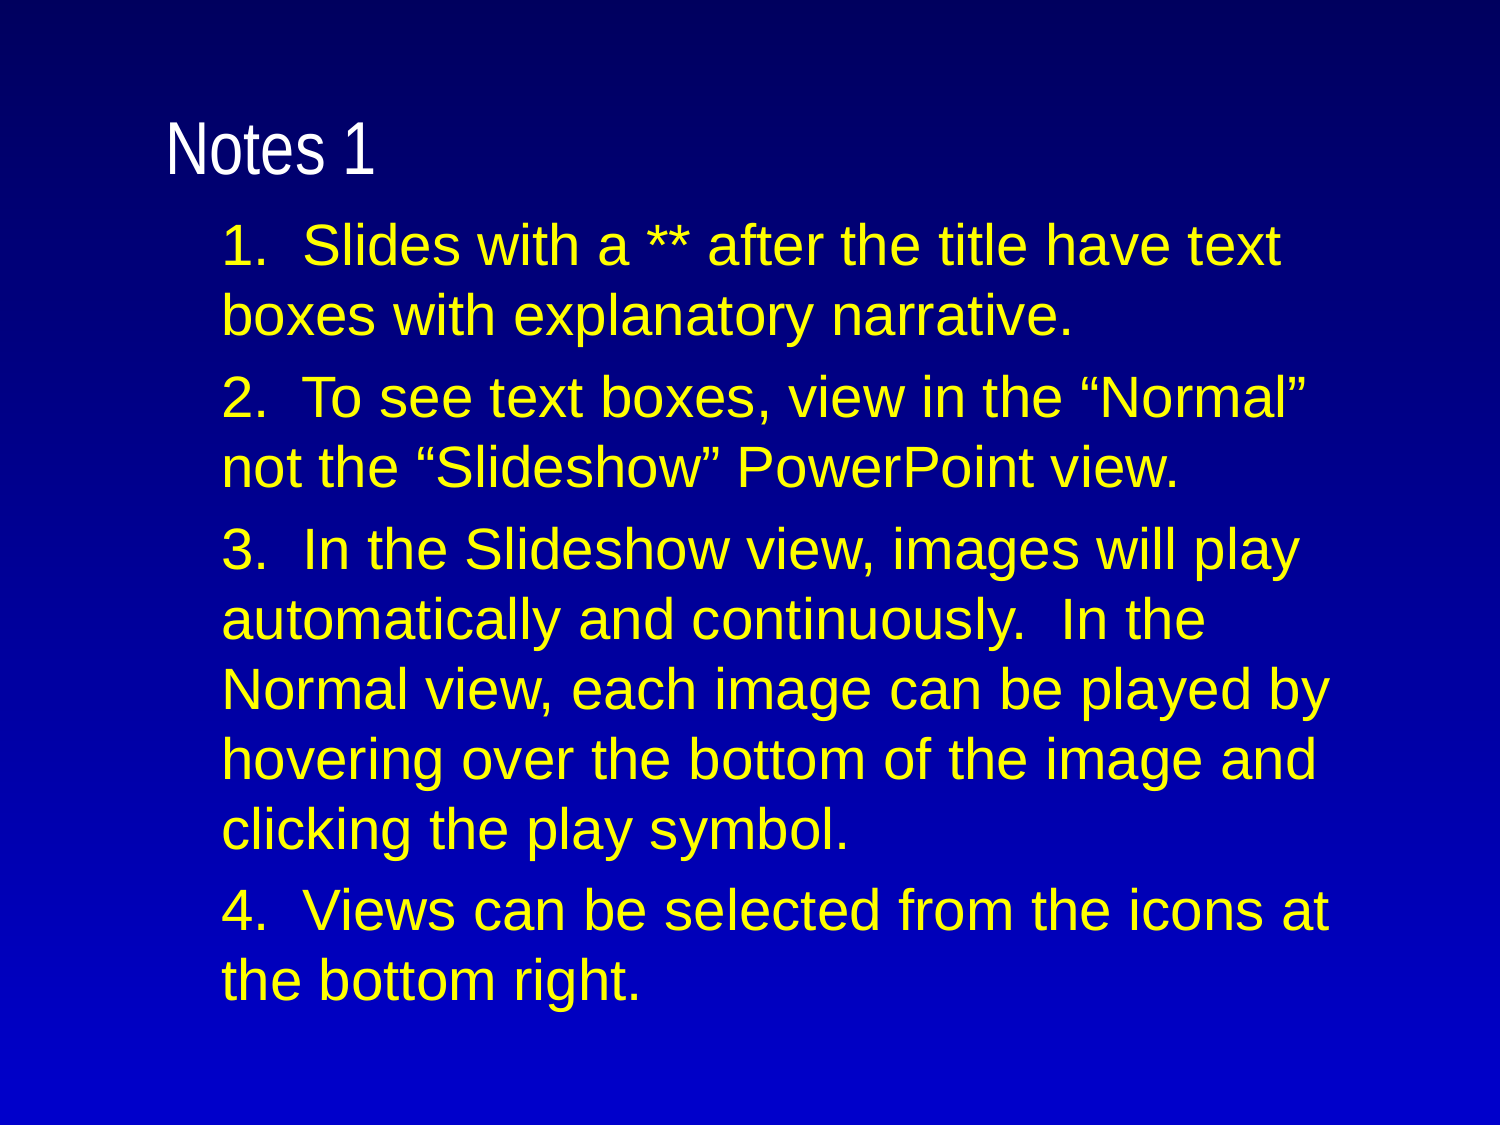

# Notes 1
1.  Slides with a ** after the title have text boxes with explanatory narrative.
2.  To see text boxes, view in the “Normal” not the “Slideshow” PowerPoint view.
3.  In the Slideshow view, images will play automatically and continuously.  In the Normal view, each image can be played by hovering over the bottom of the image and clicking the play symbol.
4.  Views can be selected from the icons at the bottom right.